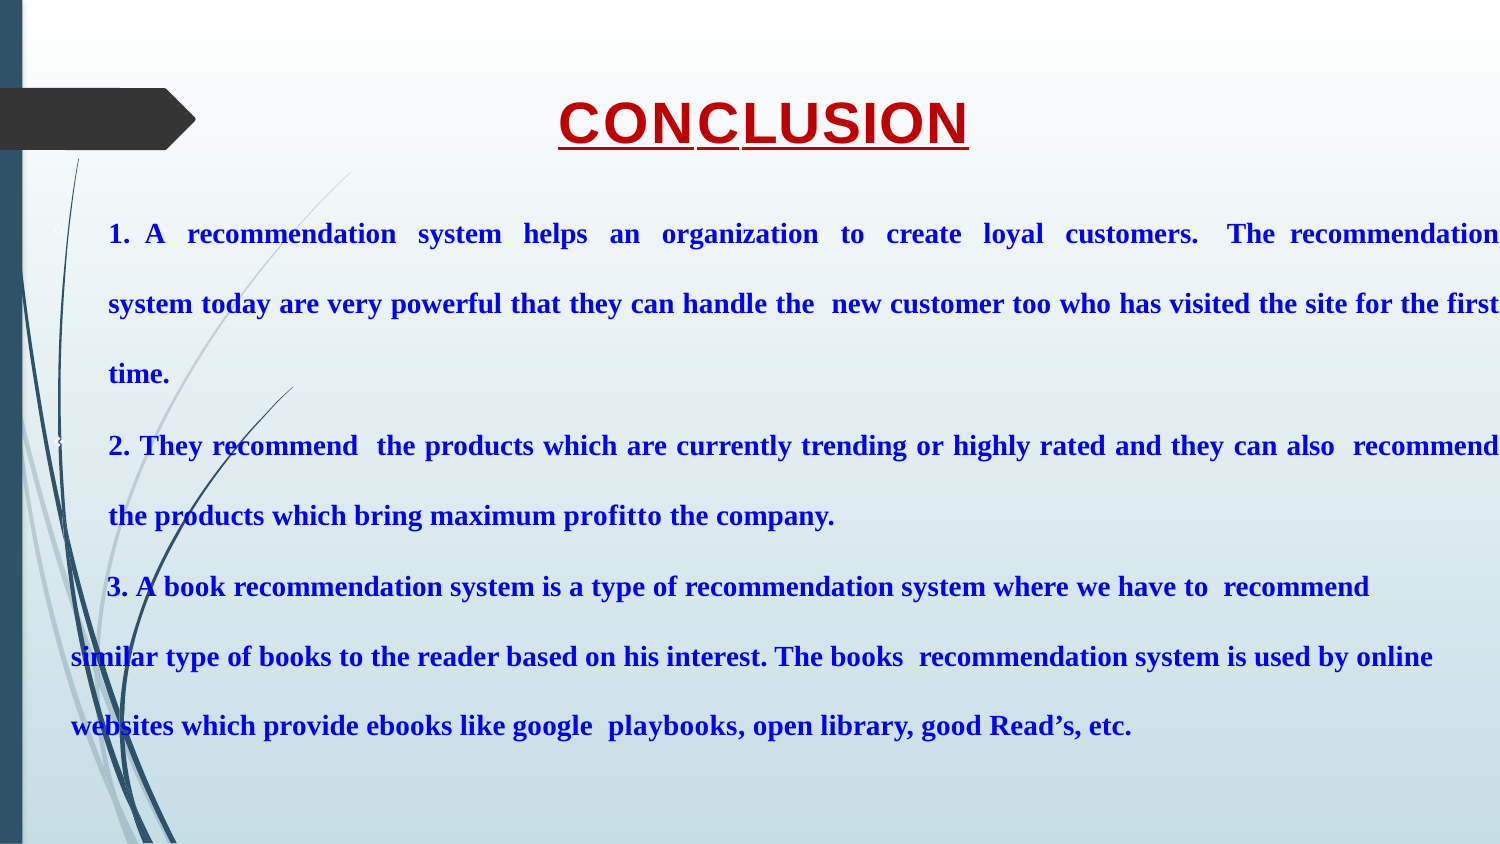

# CONCLUSION
1. A recommendation system helps an organization to create loyal customers.  The recommendation system today are very powerful that they can handle the  new customer too who has visited the site for the first time.
2. They recommend  the products which are currently trending or highly rated and they can also  recommend the products which bring maximum profitto the company.
     3. A book recommendation system is a type of recommendation system where we have to  recommend similar type of books to the reader based on his interest. The books  recommendation system is used by online websites which provide ebooks like google  playbooks, open library, good Read’s, etc.